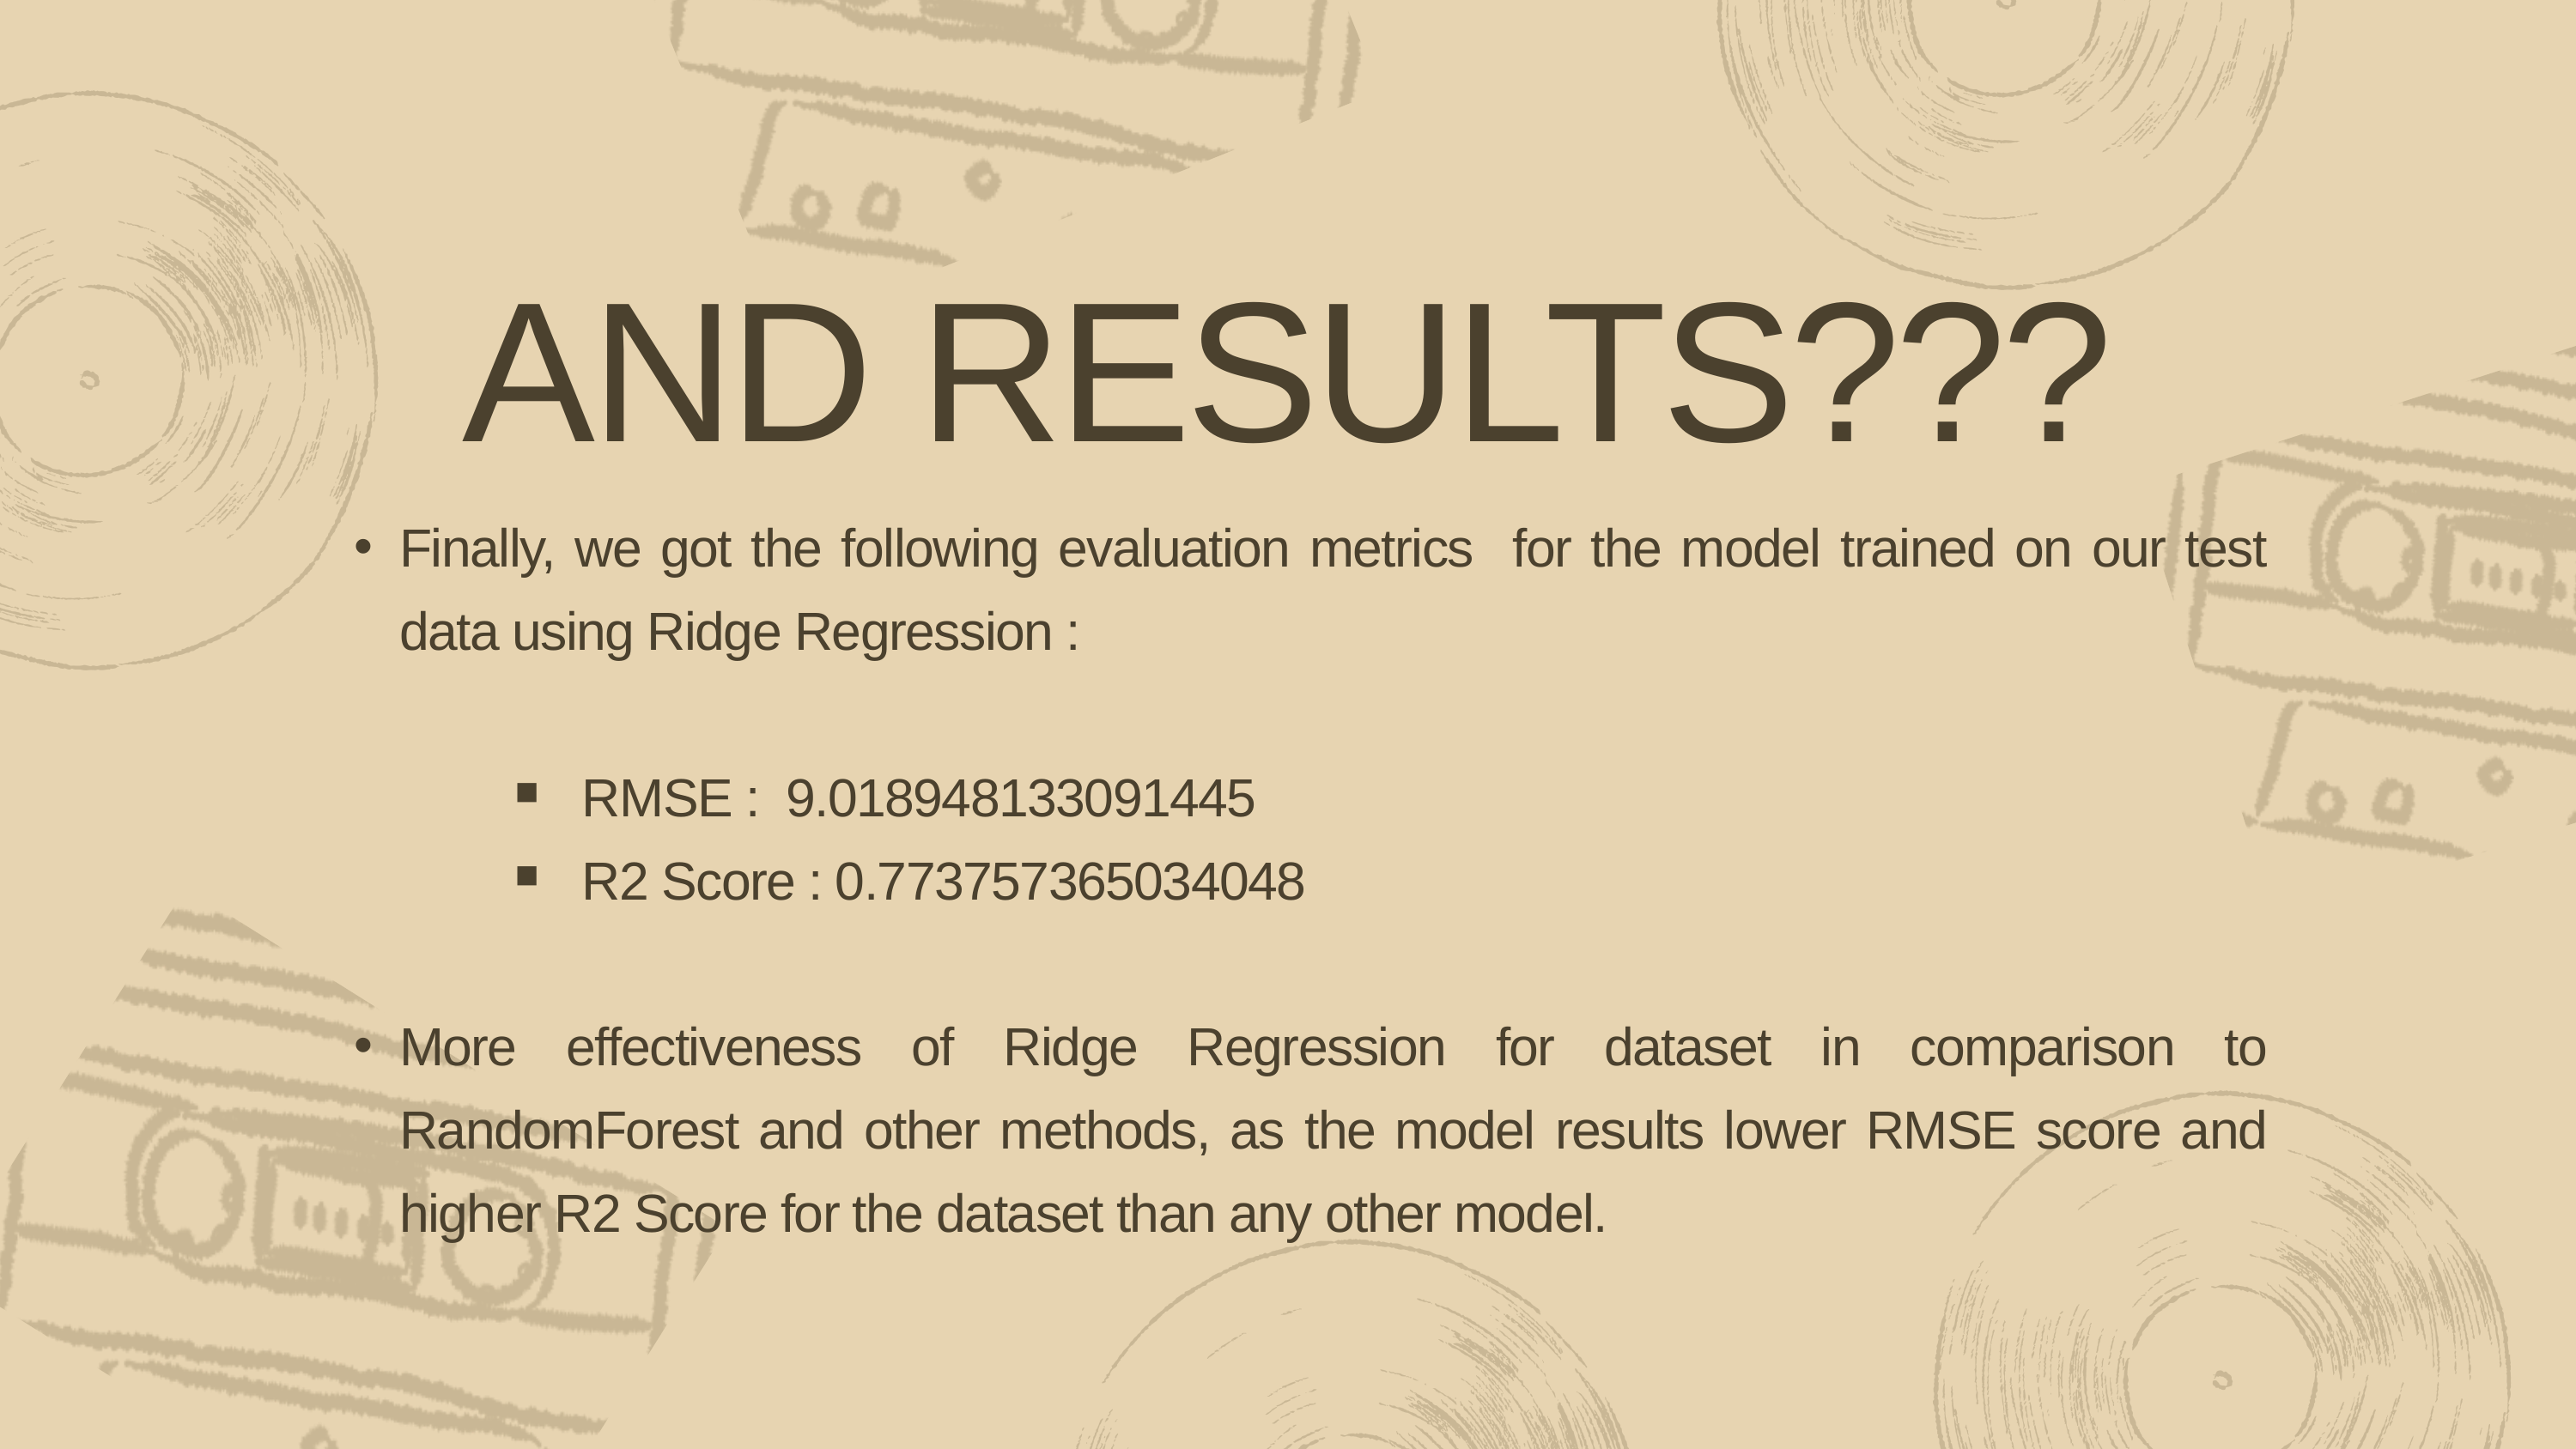

AND RESULTS???
Finally, we got the following evaluation metrics  for the model trained on our test data using Ridge Regression :

RMSE :  9.018948133091445
R2 Score : 0.773757365034048

More effectiveness of Ridge Regression for dataset in comparison to RandomForest and other methods, as the model results lower RMSE score and higher R2 Score for the dataset than any other model.